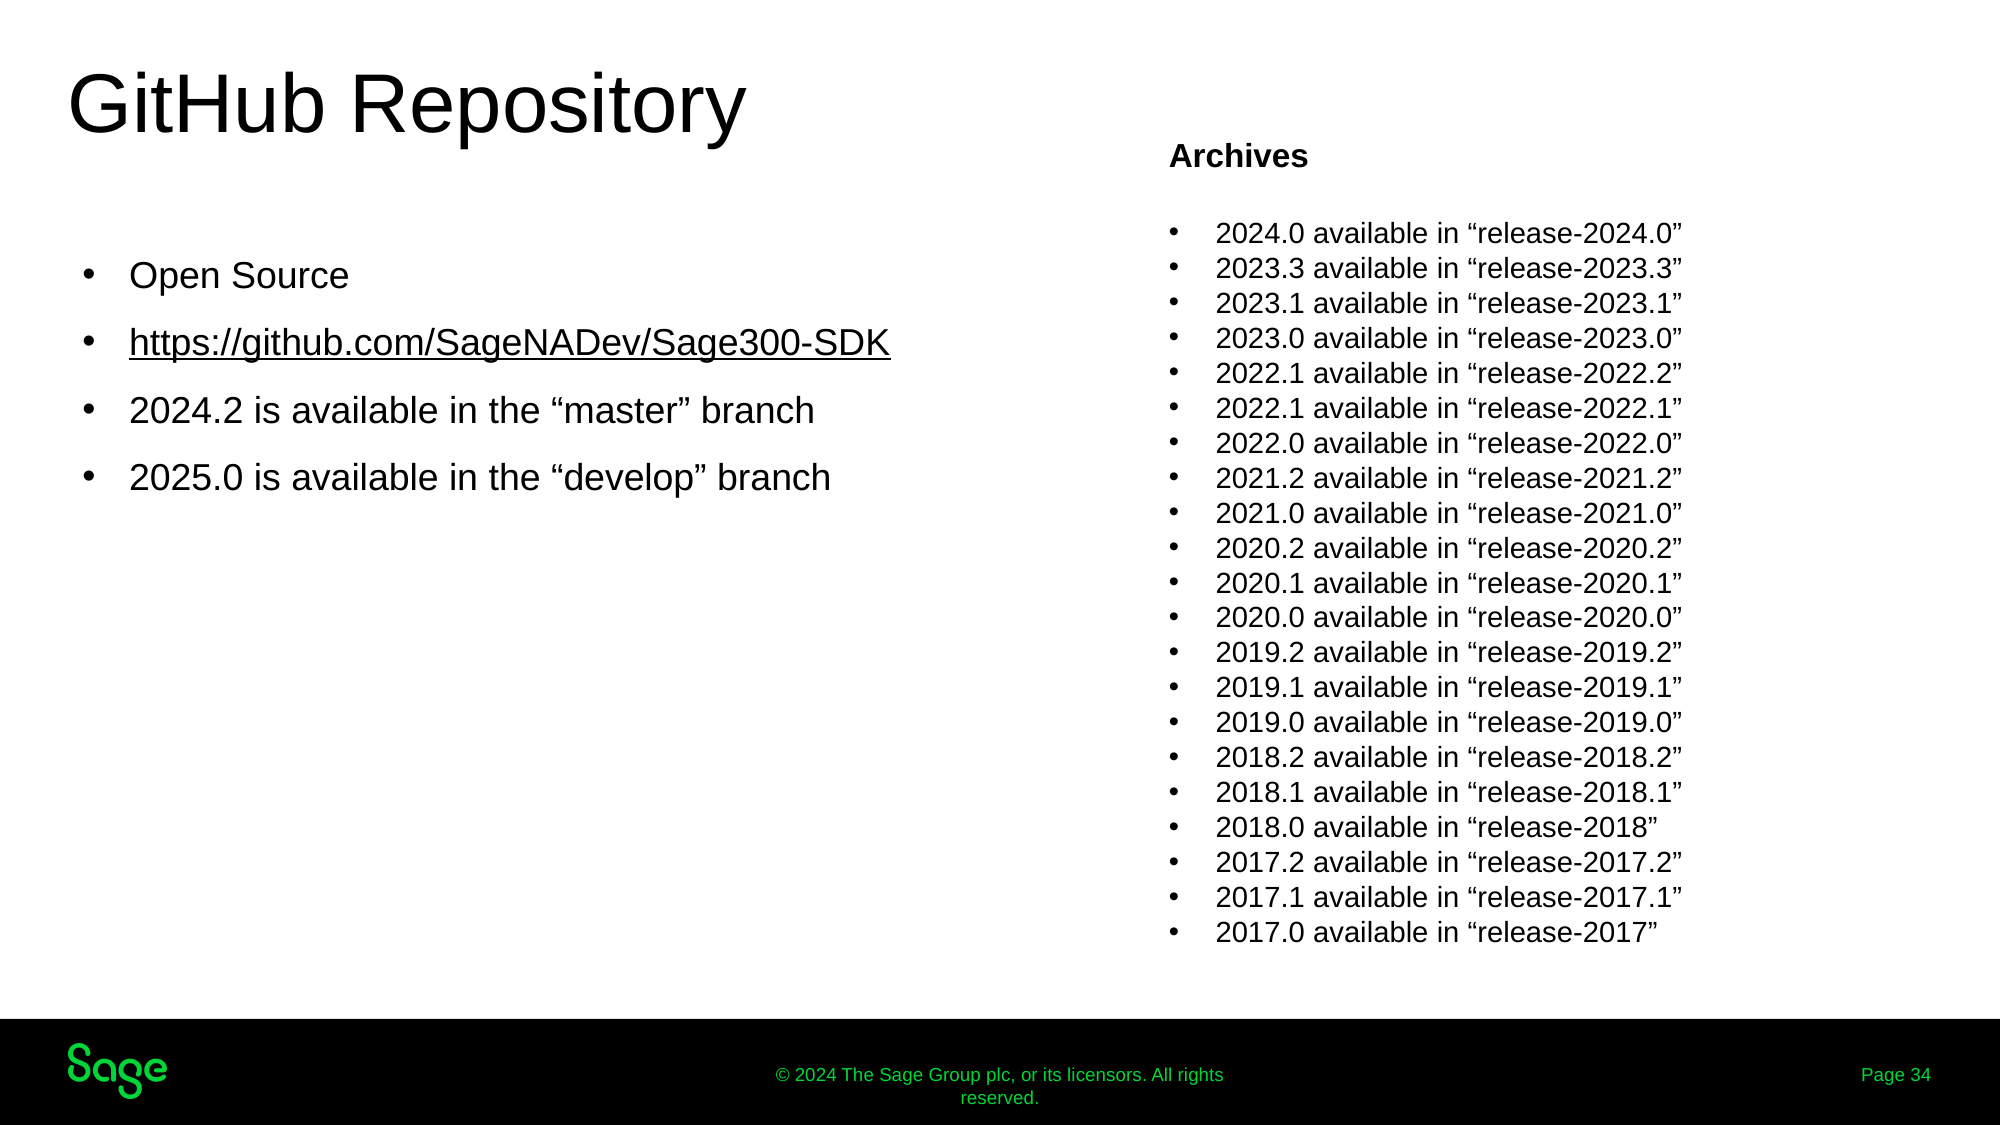

# GitHub Repository
Archives

2024.0 available in “release-2024.0”
2023.3 available in “release-2023.3”
2023.1 available in “release-2023.1”
2023.0 available in “release-2023.0”
2022.1 available in “release-2022.2”
2022.1 available in “release-2022.1”
2022.0 available in “release-2022.0”
2021.2 available in “release-2021.2”
2021.0 available in “release-2021.0”
2020.2 available in “release-2020.2”
2020.1 available in “release-2020.1”
2020.0 available in “release-2020.0”
2019.2 available in “release-2019.2”
2019.1 available in “release-2019.1”
2019.0 available in “release-2019.0”
2018.2 available in “release-2018.2”
2018.1 available in “release-2018.1”
2018.0 available in “release-2018”
2017.2 available in “release-2017.2”
2017.1 available in “release-2017.1”
2017.0 available in “release-2017”
Open Source
https://github.com/SageNADev/Sage300-SDK
2024.2 is available in the “master” branch
2025.0 is available in the “develop” branch

Web Screens
Page 34